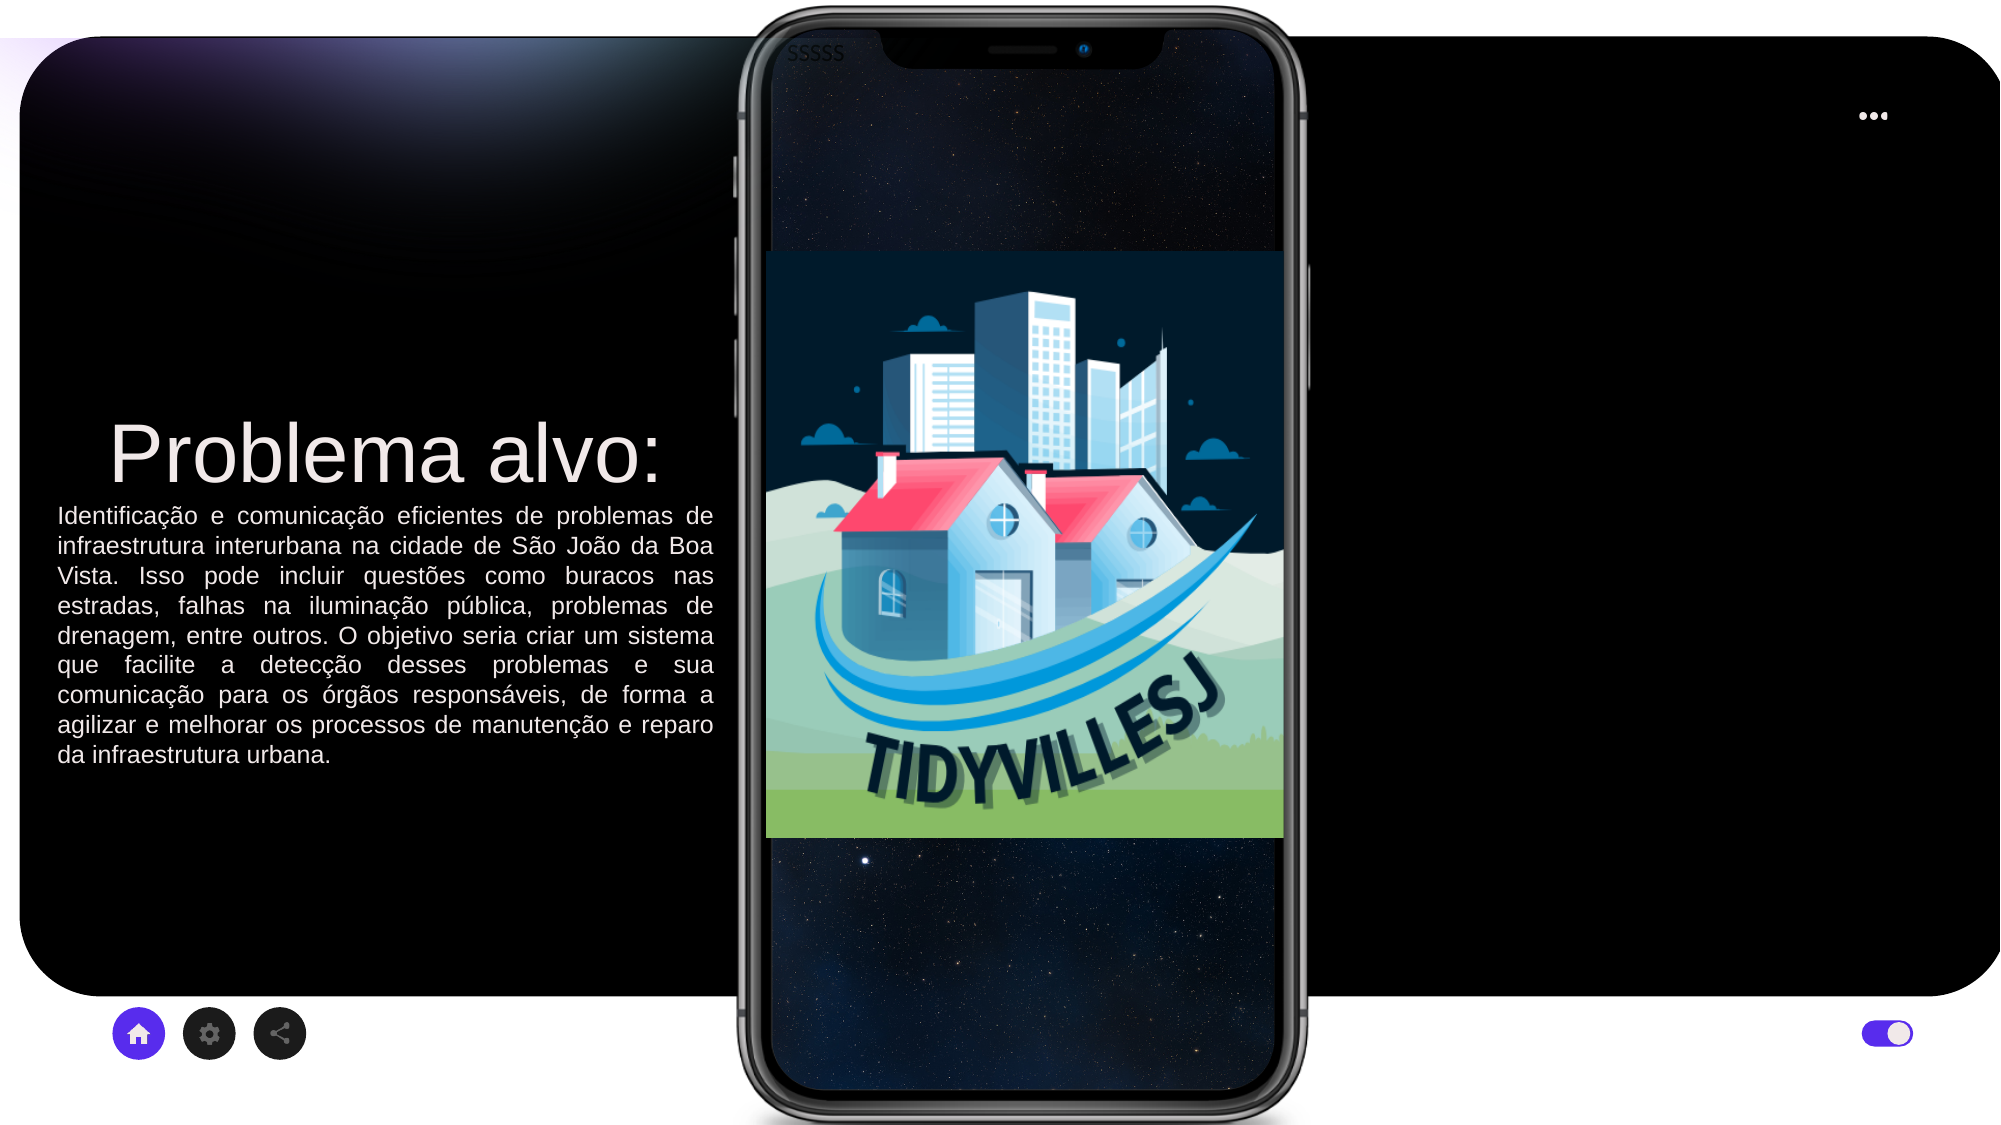

SSSSS

Problema alvo:
Identificação e comunicação eficientes de problemas de infraestrutura interurbana na cidade de São João da Boa Vista. Isso pode incluir questões como buracos nas estradas, falhas na iluminação pública, problemas de drenagem, entre outros. O objetivo seria criar um sistema que facilite a detecção desses problemas e sua comunicação para os órgãos responsáveis, de forma a agilizar e melhorar os processos de manutenção e reparo da infraestrutura urbana.